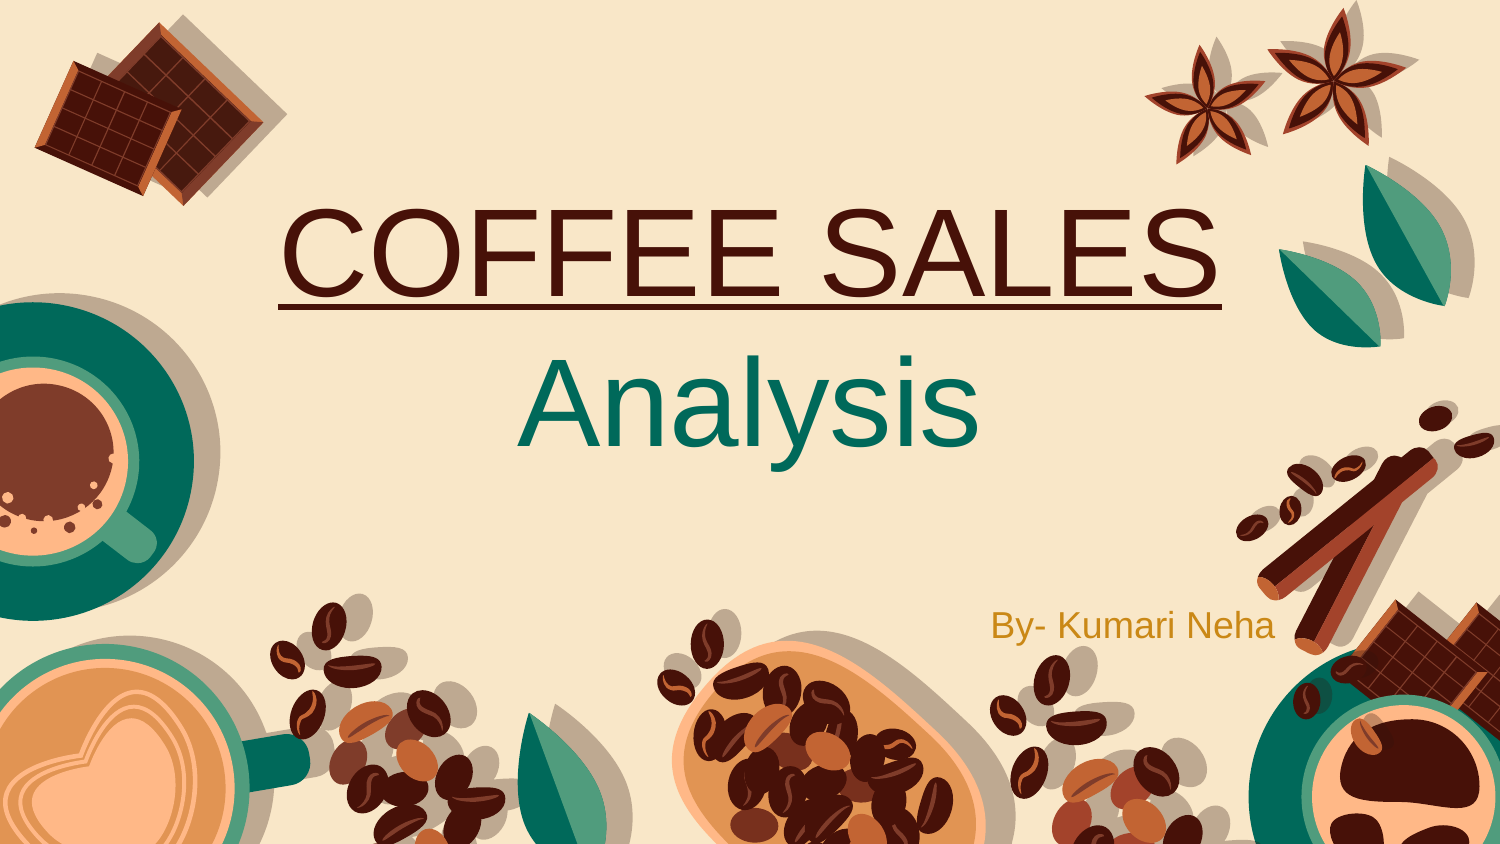

# COFFEE SALES Analysis

By- Kumari Neha